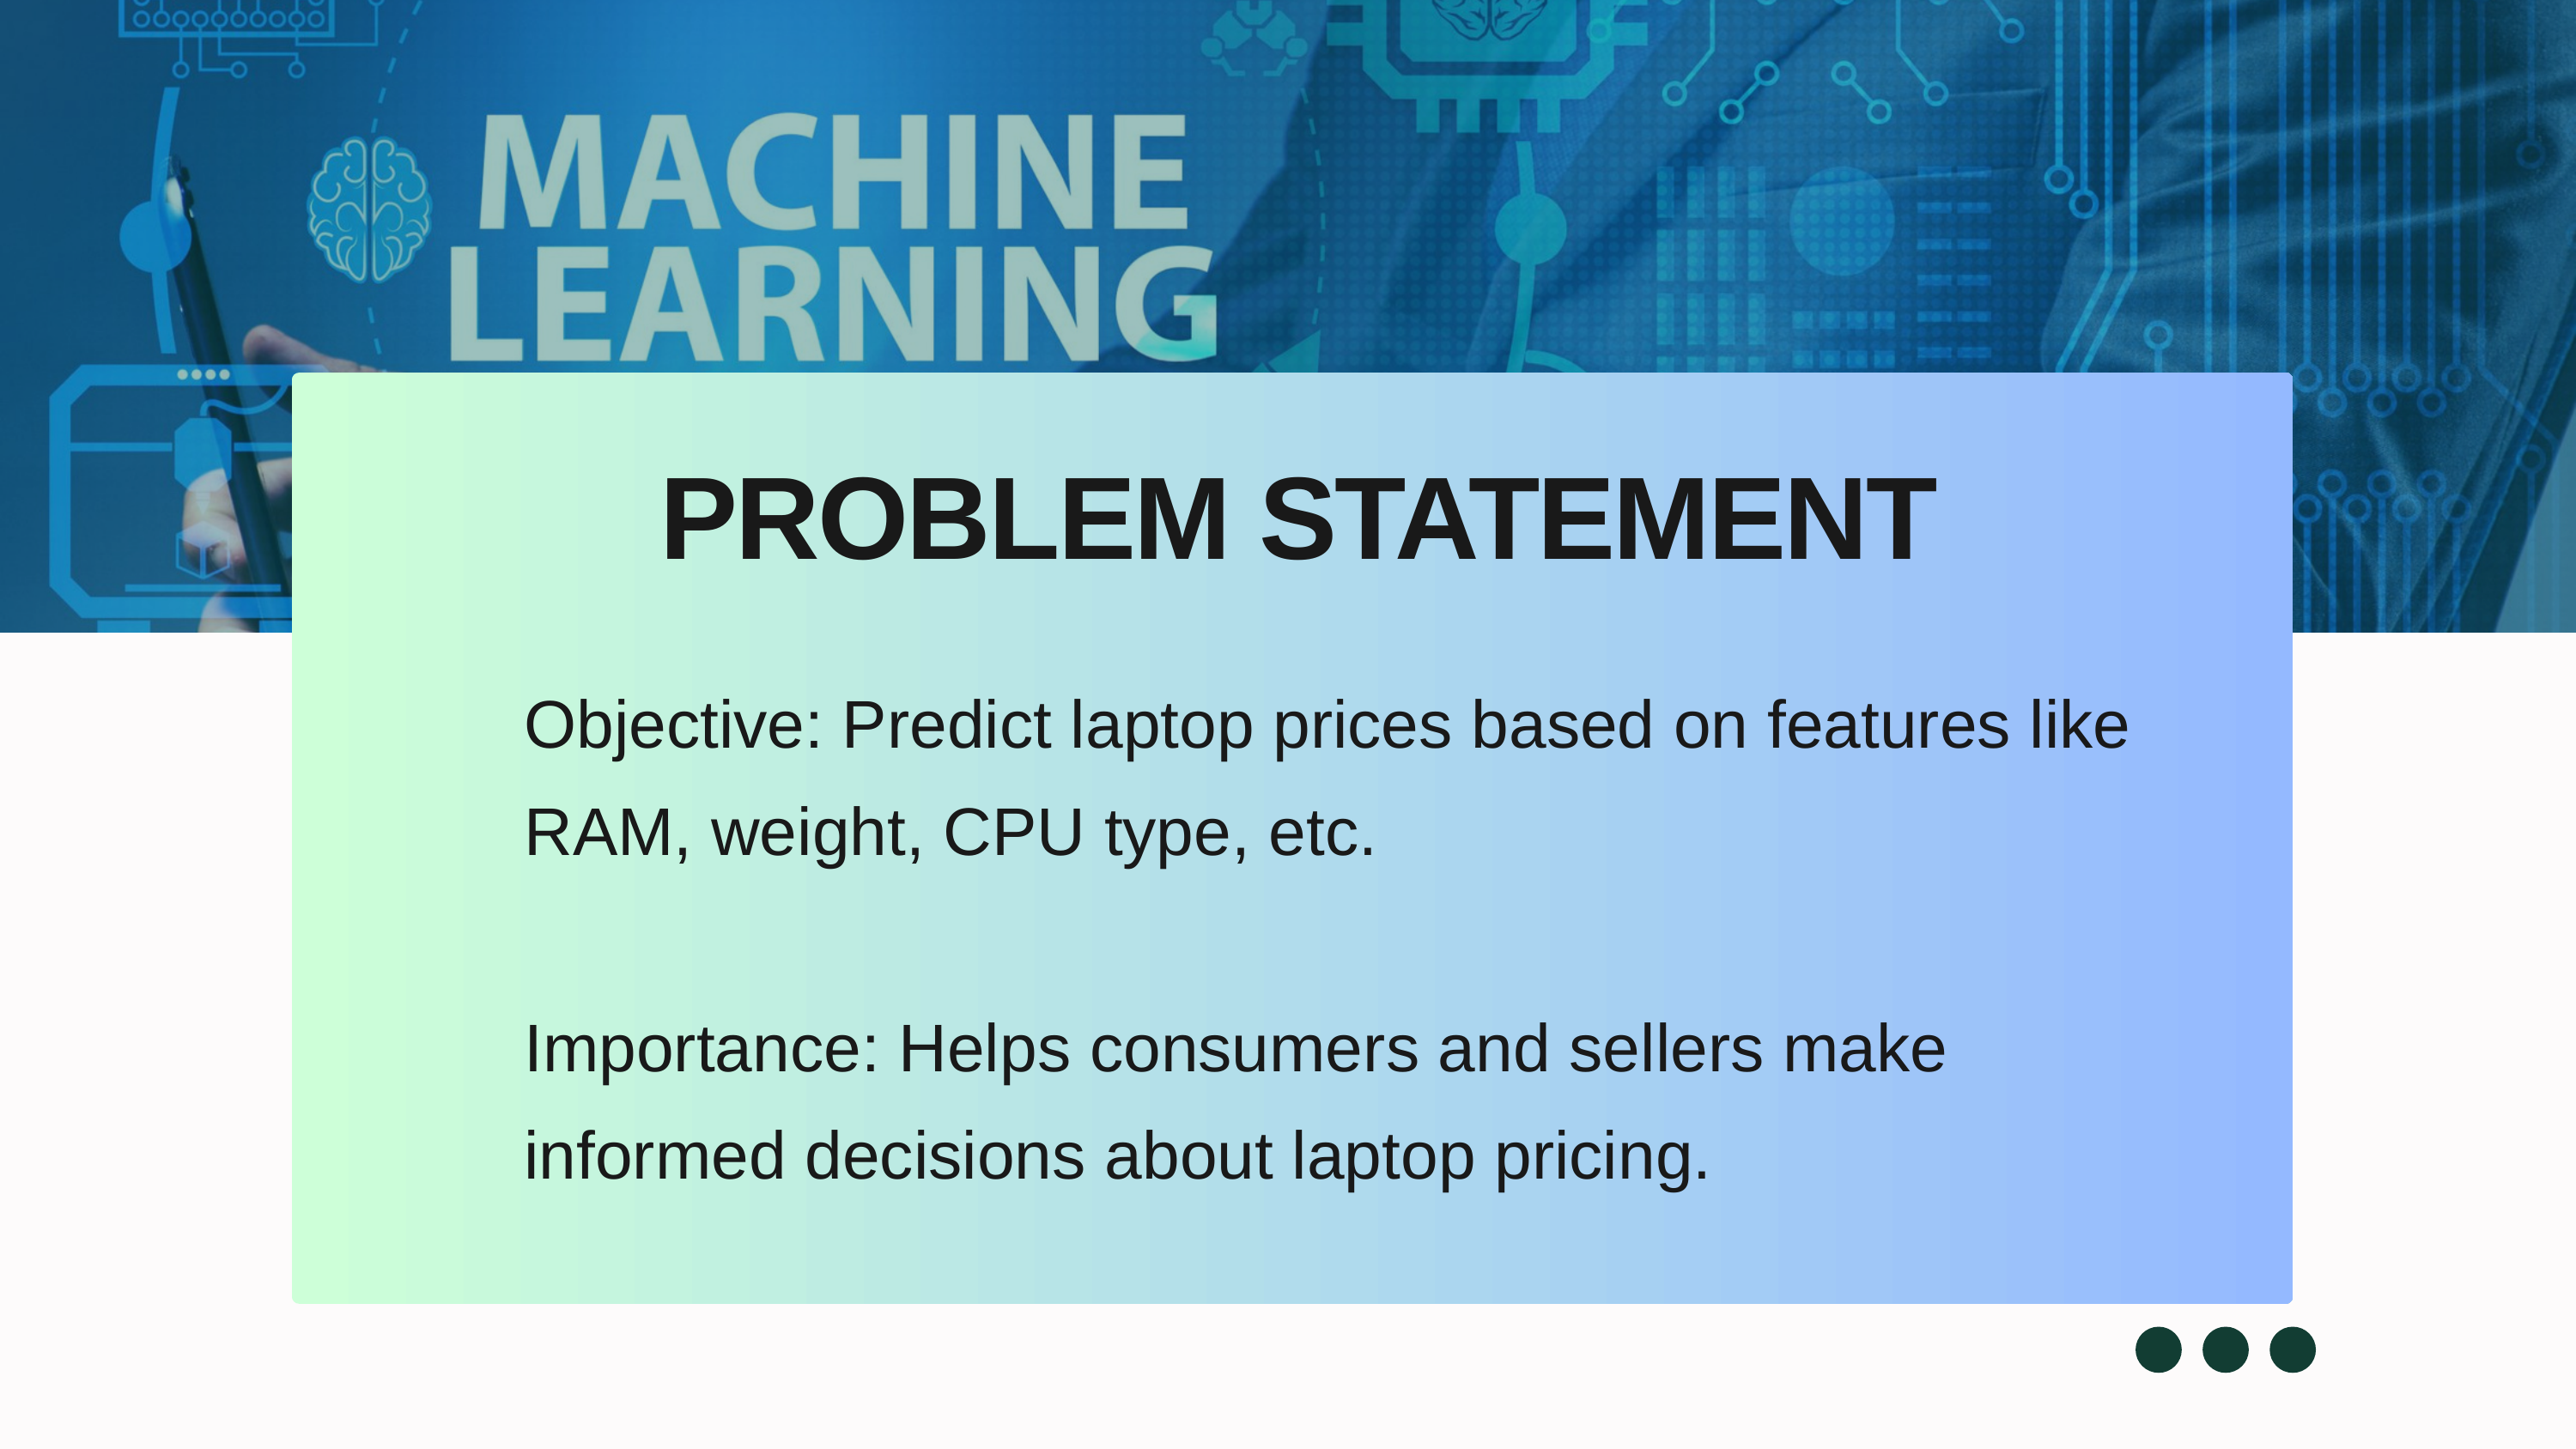

PROBLEM STATEMENT
Objective: Predict laptop prices based on features like RAM, weight, CPU type, etc.

Importance: Helps consumers and sellers make informed decisions about laptop pricing.